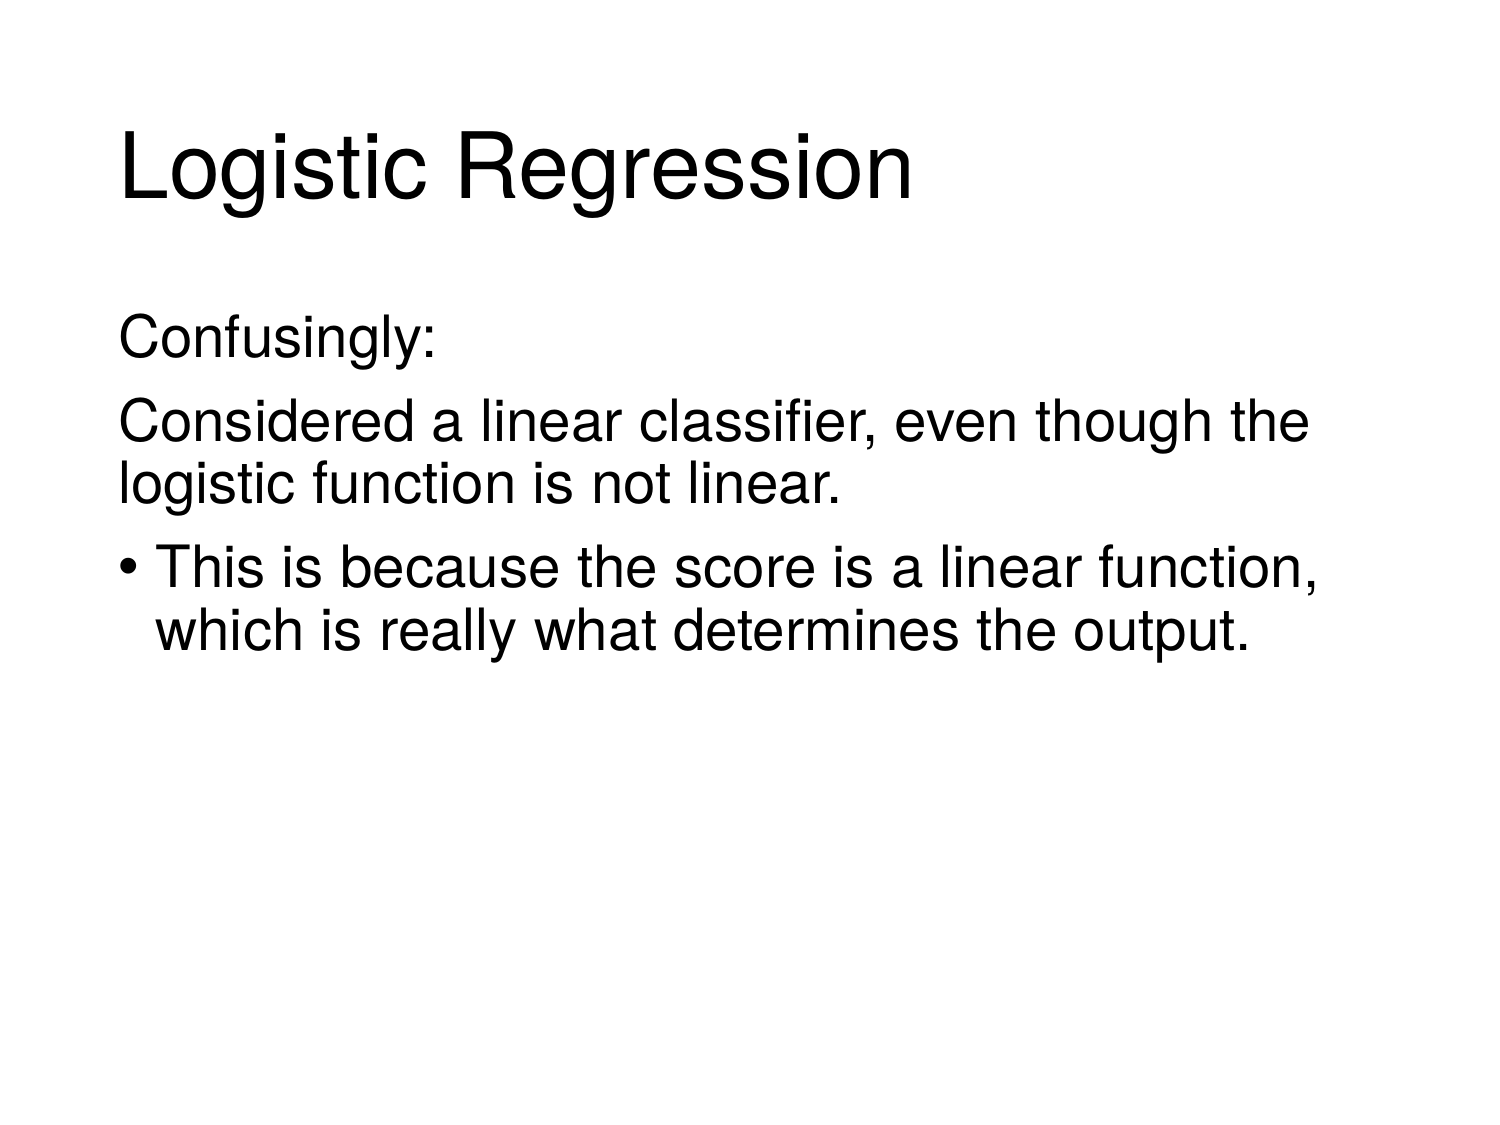

# Logistic Regression
Confusingly:
Considered a linear classifier, even though the logistic function is not linear.
This is because the score is a linear function, which is really what determines the output.